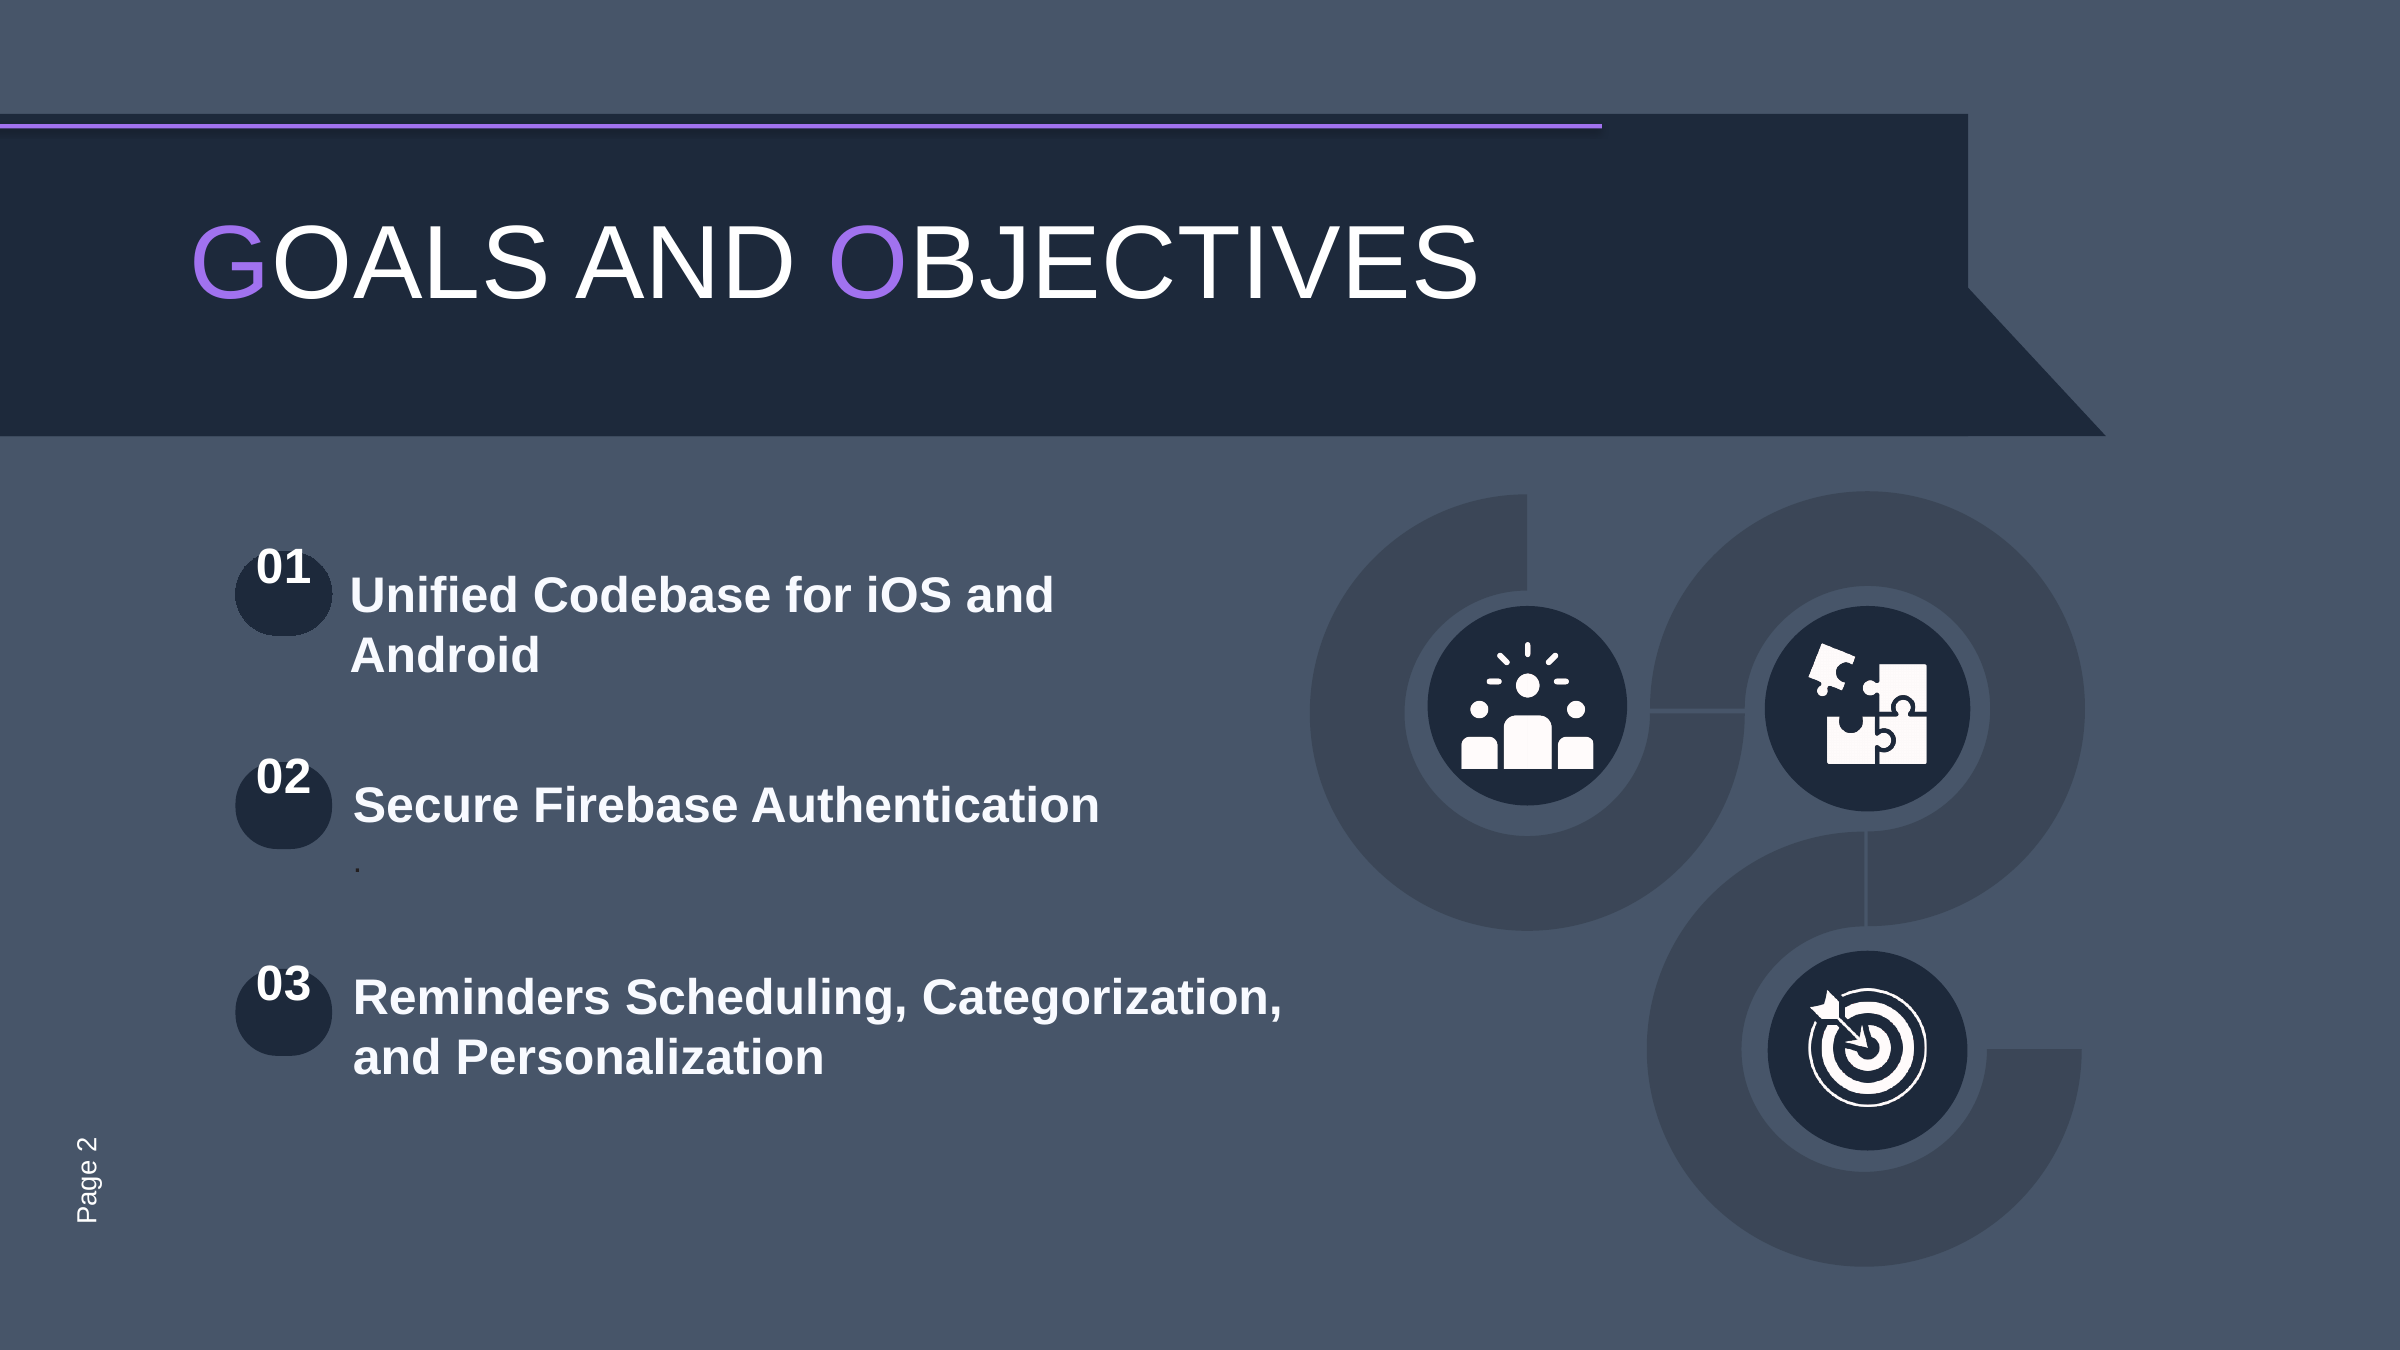

GOALS AND OBJECTIVES

01
Unified Codebase for iOS and Android

02
Secure Firebase Authentication
.

Reminders Scheduling, Categorization, and Personalization

03

Page 2